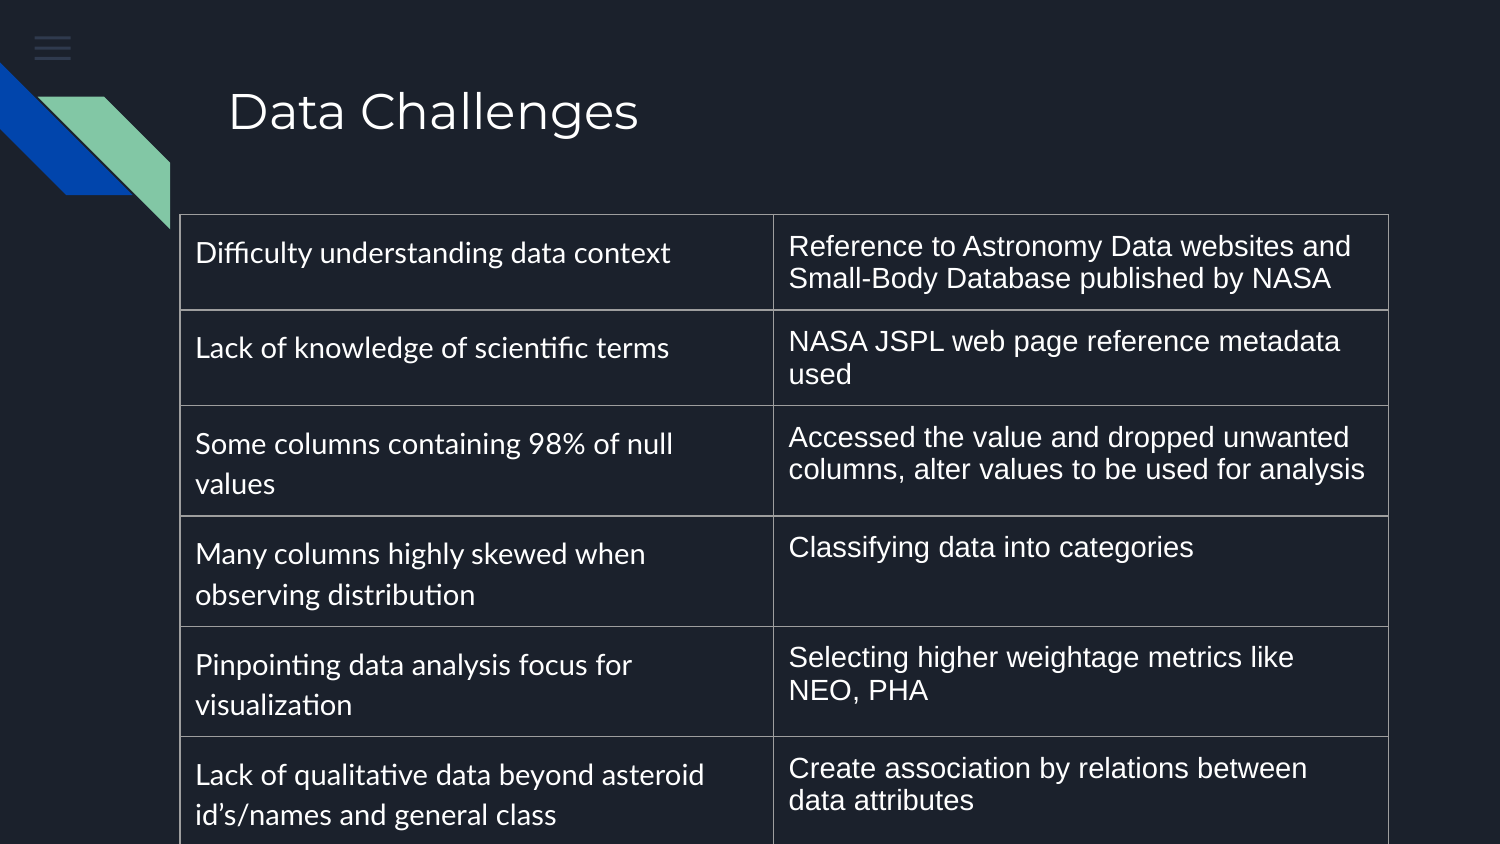

# Data Challenges
| Difficulty understanding data context | Reference to Astronomy Data websites and Small-Body Database published by NASA |
| --- | --- |
| Lack of knowledge of scientific terms | NASA JSPL web page reference metadata used |
| Some columns containing 98% of null values | Accessed the value and dropped unwanted columns, alter values to be used for analysis |
| Many columns highly skewed when observing distribution | Classifying data into categories |
| Pinpointing data analysis focus for visualization | Selecting higher weightage metrics like NEO, PHA |
| Lack of qualitative data beyond asteroid id’s/names and general class | Create association by relations between data attributes |